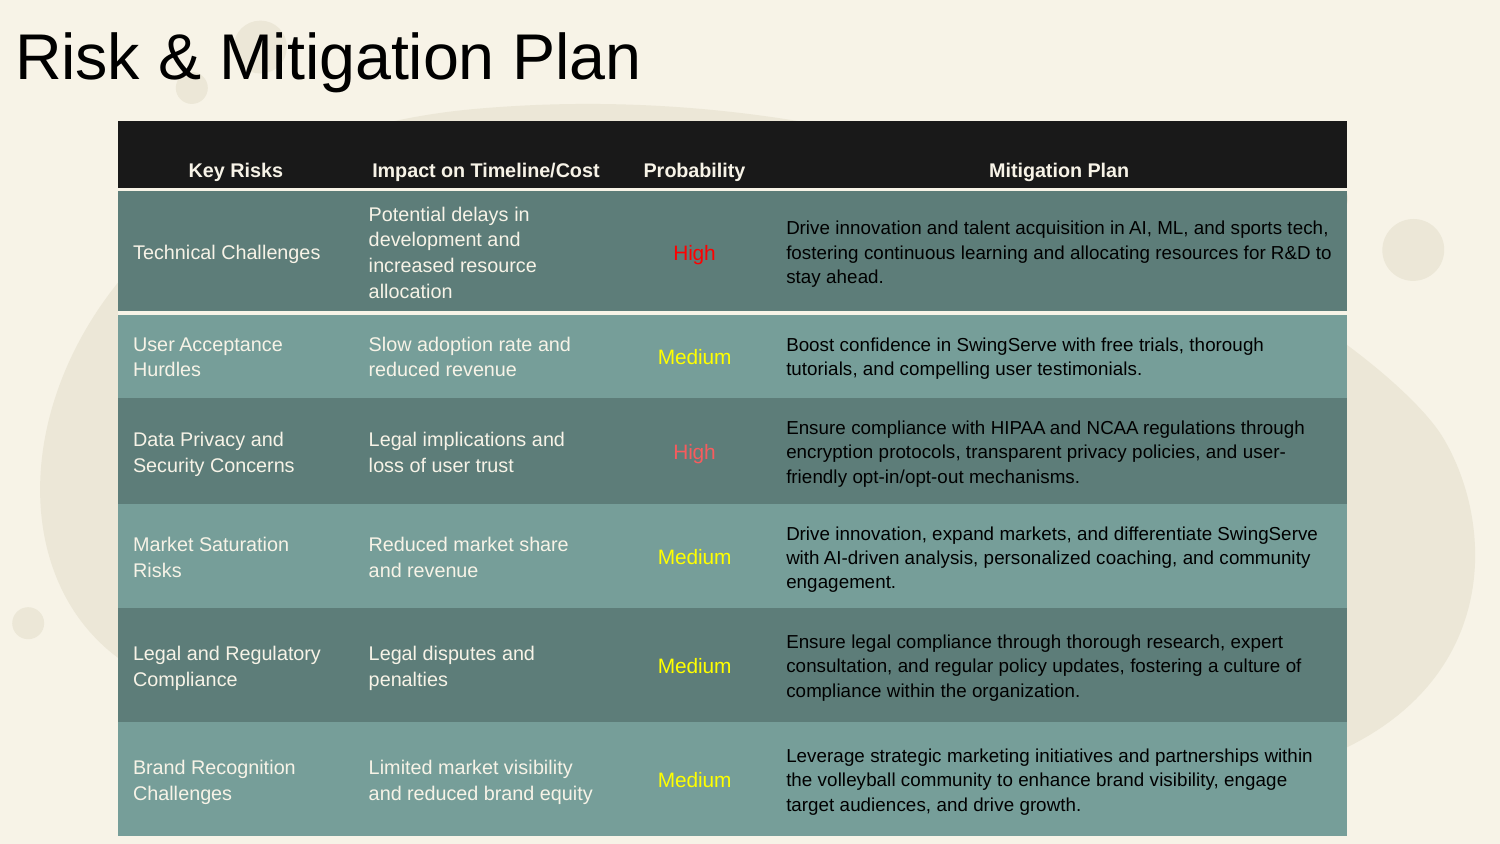

Risk & Mitigation Plan
| Key Risks | Impact on Timeline/Cost | Probability | Mitigation Plan |
| --- | --- | --- | --- |
| Technical Challenges | Potential delays in development and increased resource allocation | High | Drive innovation and talent acquisition in AI, ML, and sports tech, fostering continuous learning and allocating resources for R&D to stay ahead. |
| User Acceptance Hurdles | Slow adoption rate and reduced revenue | Medium | Boost confidence in SwingServe with free trials, thorough tutorials, and compelling user testimonials. |
| Data Privacy and Security Concerns | Legal implications and loss of user trust | High | Ensure compliance with HIPAA and NCAA regulations through encryption protocols, transparent privacy policies, and user-friendly opt-in/opt-out mechanisms. |
| Market Saturation Risks | Reduced market share and revenue | Medium | Drive innovation, expand markets, and differentiate SwingServe with AI-driven analysis, personalized coaching, and community engagement. |
| Legal and Regulatory Compliance | Legal disputes and penalties | Medium | Ensure legal compliance through thorough research, expert consultation, and regular policy updates, fostering a culture of compliance within the organization. |
| Brand Recognition Challenges | Limited market visibility and reduced brand equity | Medium | Leverage strategic marketing initiatives and partnerships within the volleyball community to enhance brand visibility, engage target audiences, and drive growth. |
#